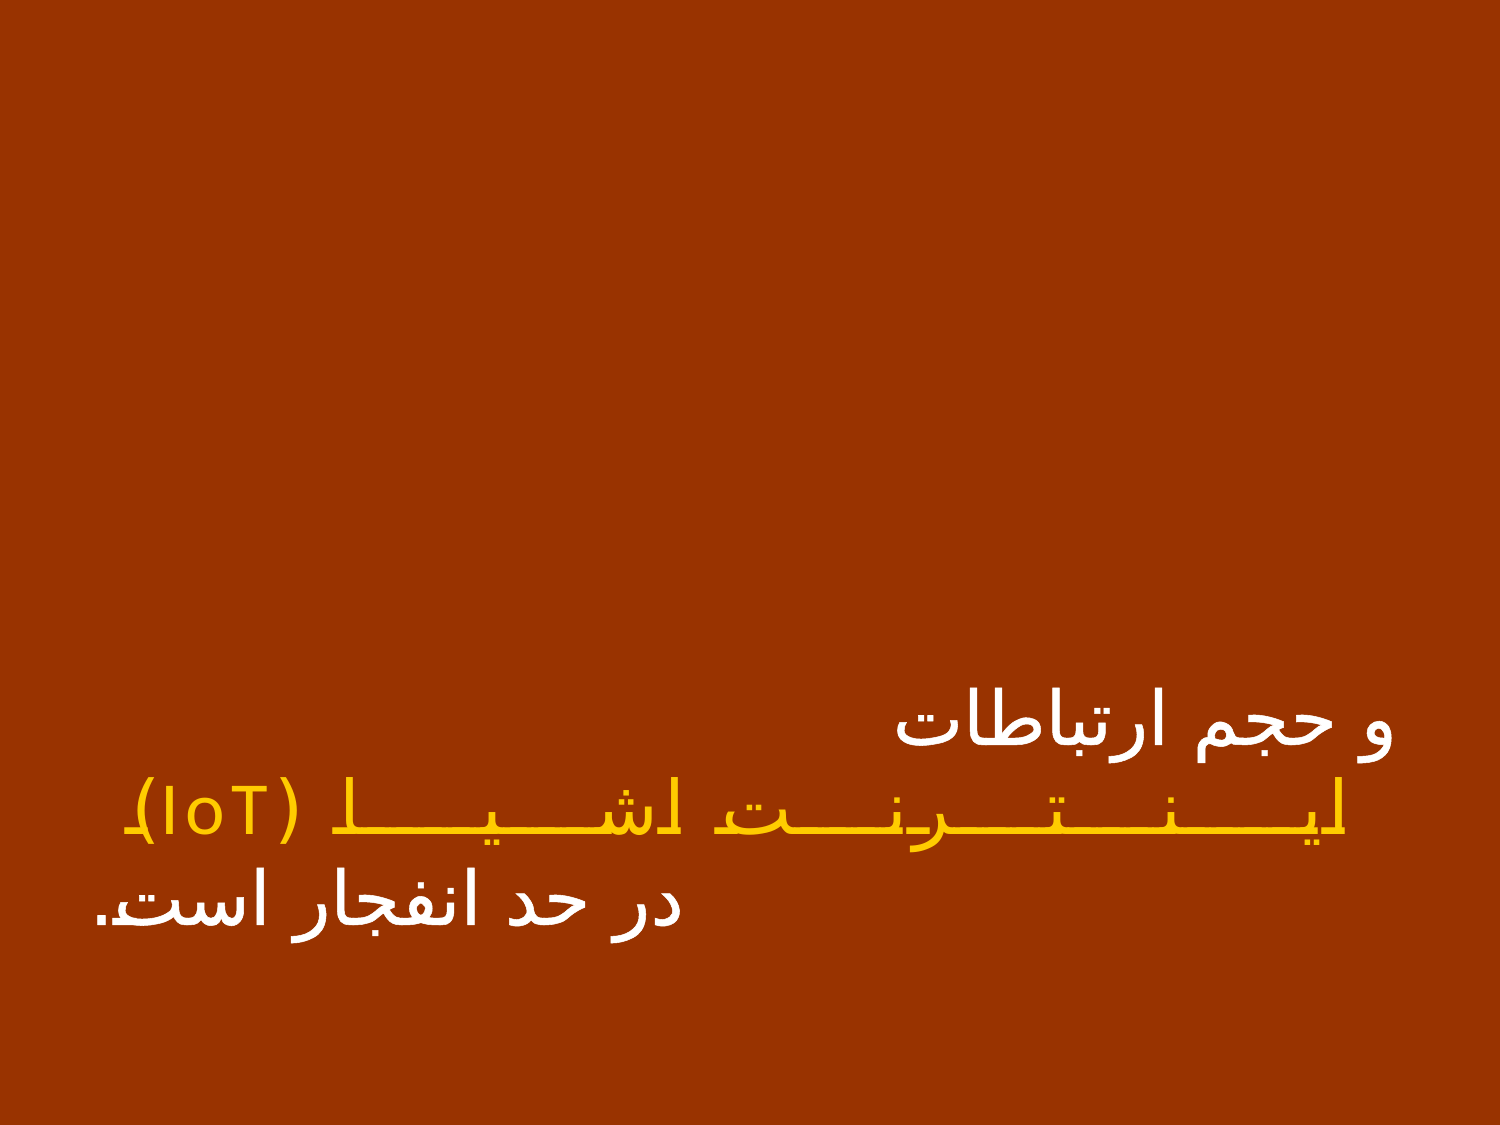

و حجم ارتباطات
 ایــــنـــتـــرنـــت اشـــیــــا (IoT)
در حد انفجار است.